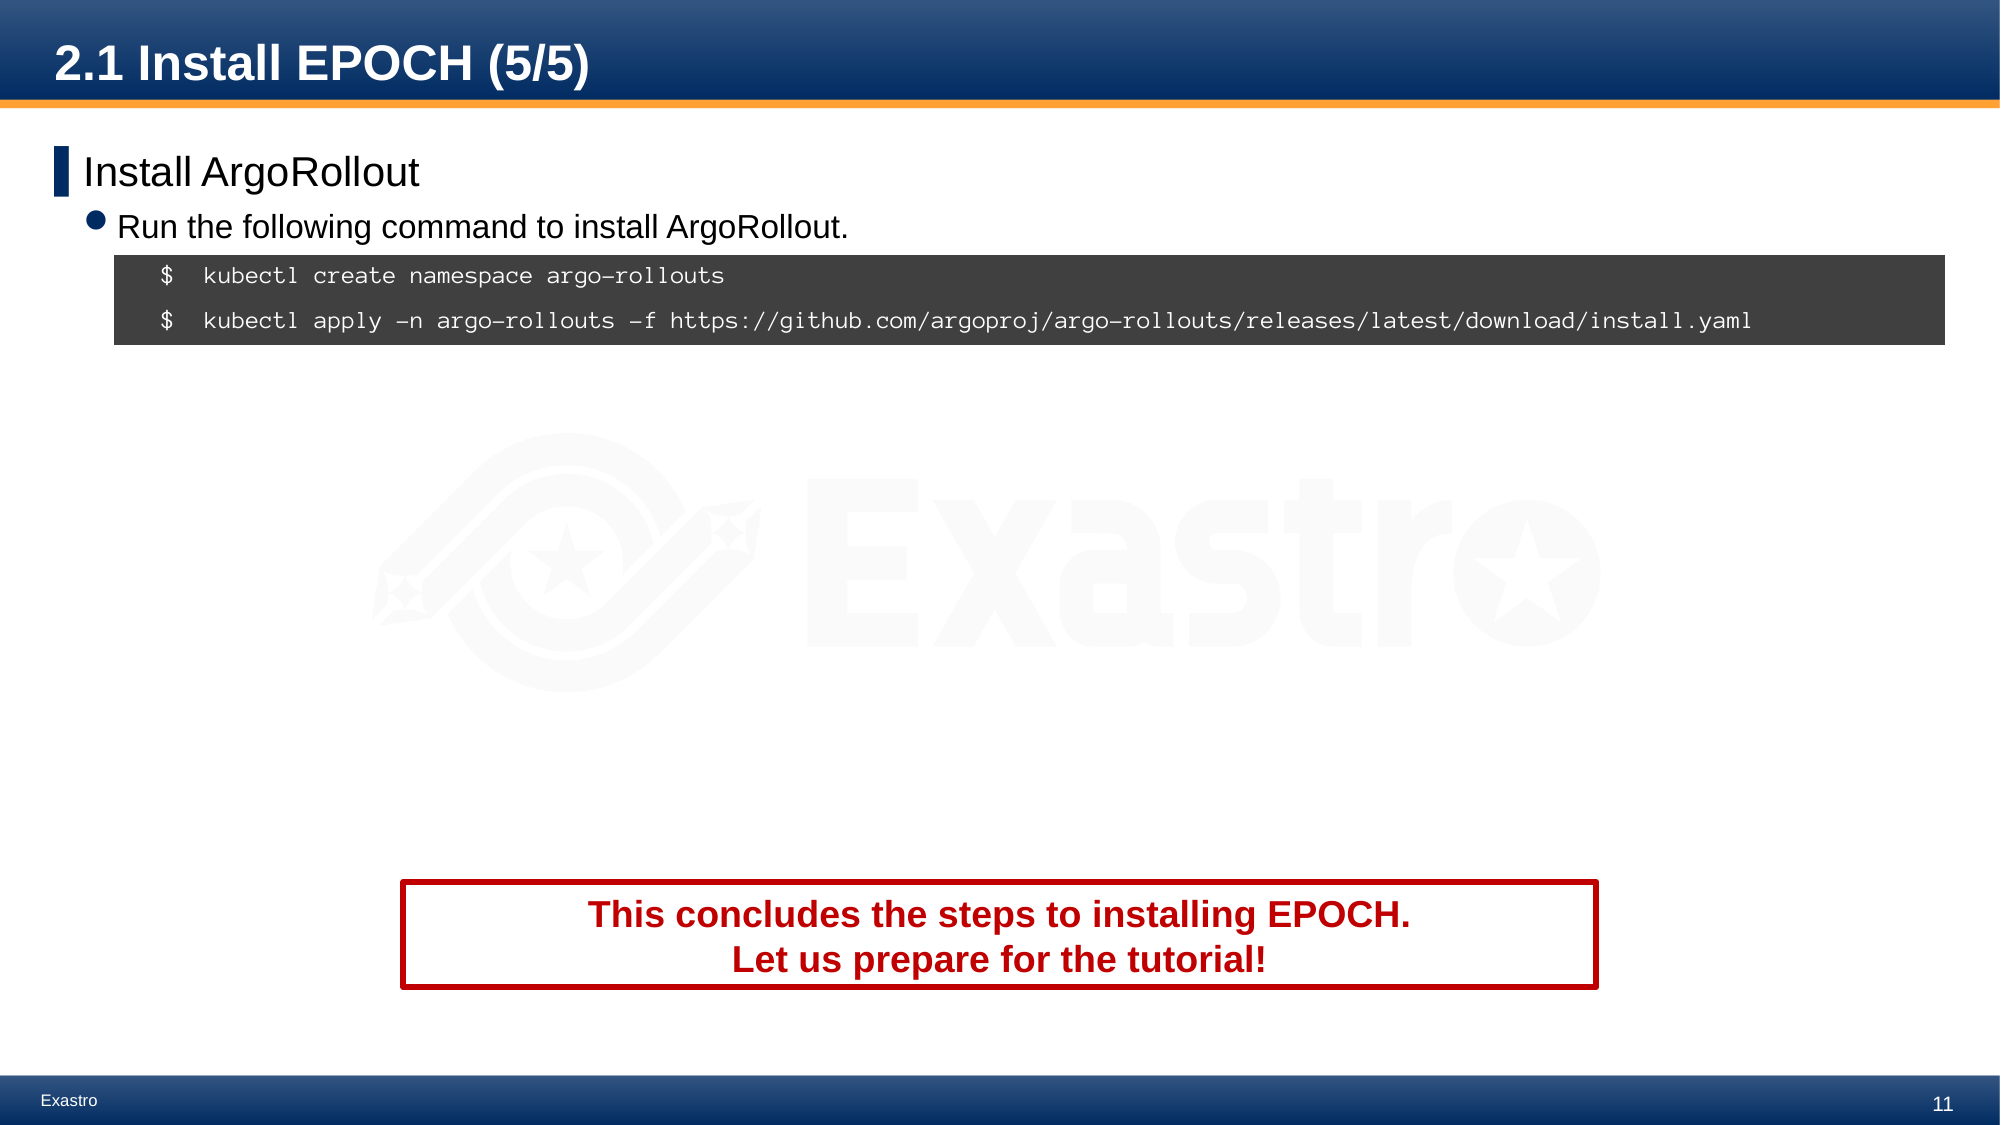

# 2.1 Install EPOCH (5/5)
Install ArgoRollout
Run the following command to install ArgoRollout.

| $ | kubectl create namespace argo-rollouts |
| --- | --- |
| $ | kubectl apply -n argo-rollouts -f https://github.com/argoproj/argo-rollouts/releases/latest/download/install.yaml |
This concludes the steps to installing EPOCH.
Let us prepare for the tutorial!